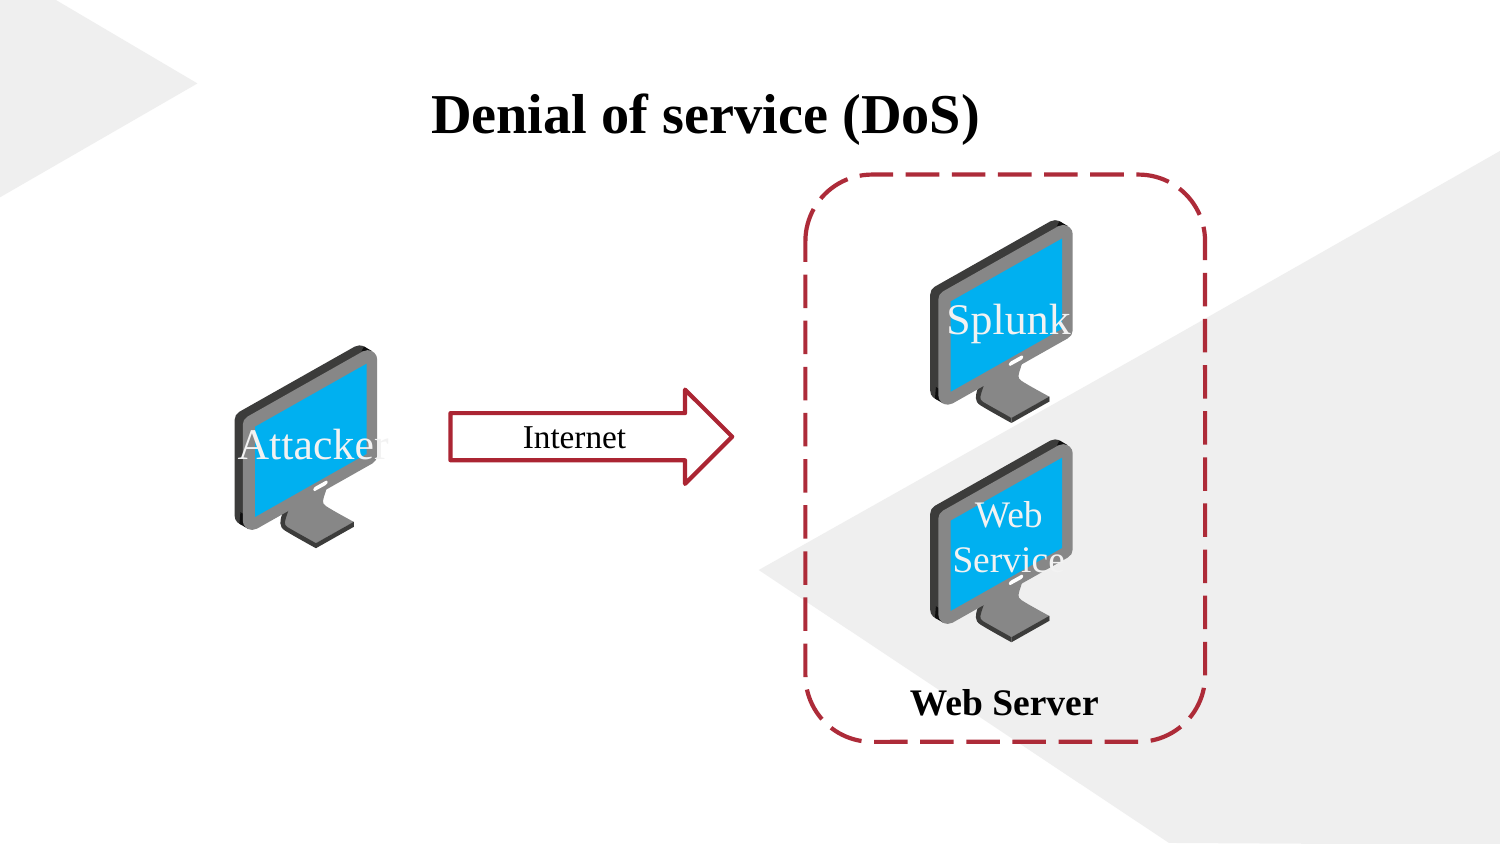

Denial of service (DoS)

Splunk

Web
Service
Web Server

Attacker

Internet